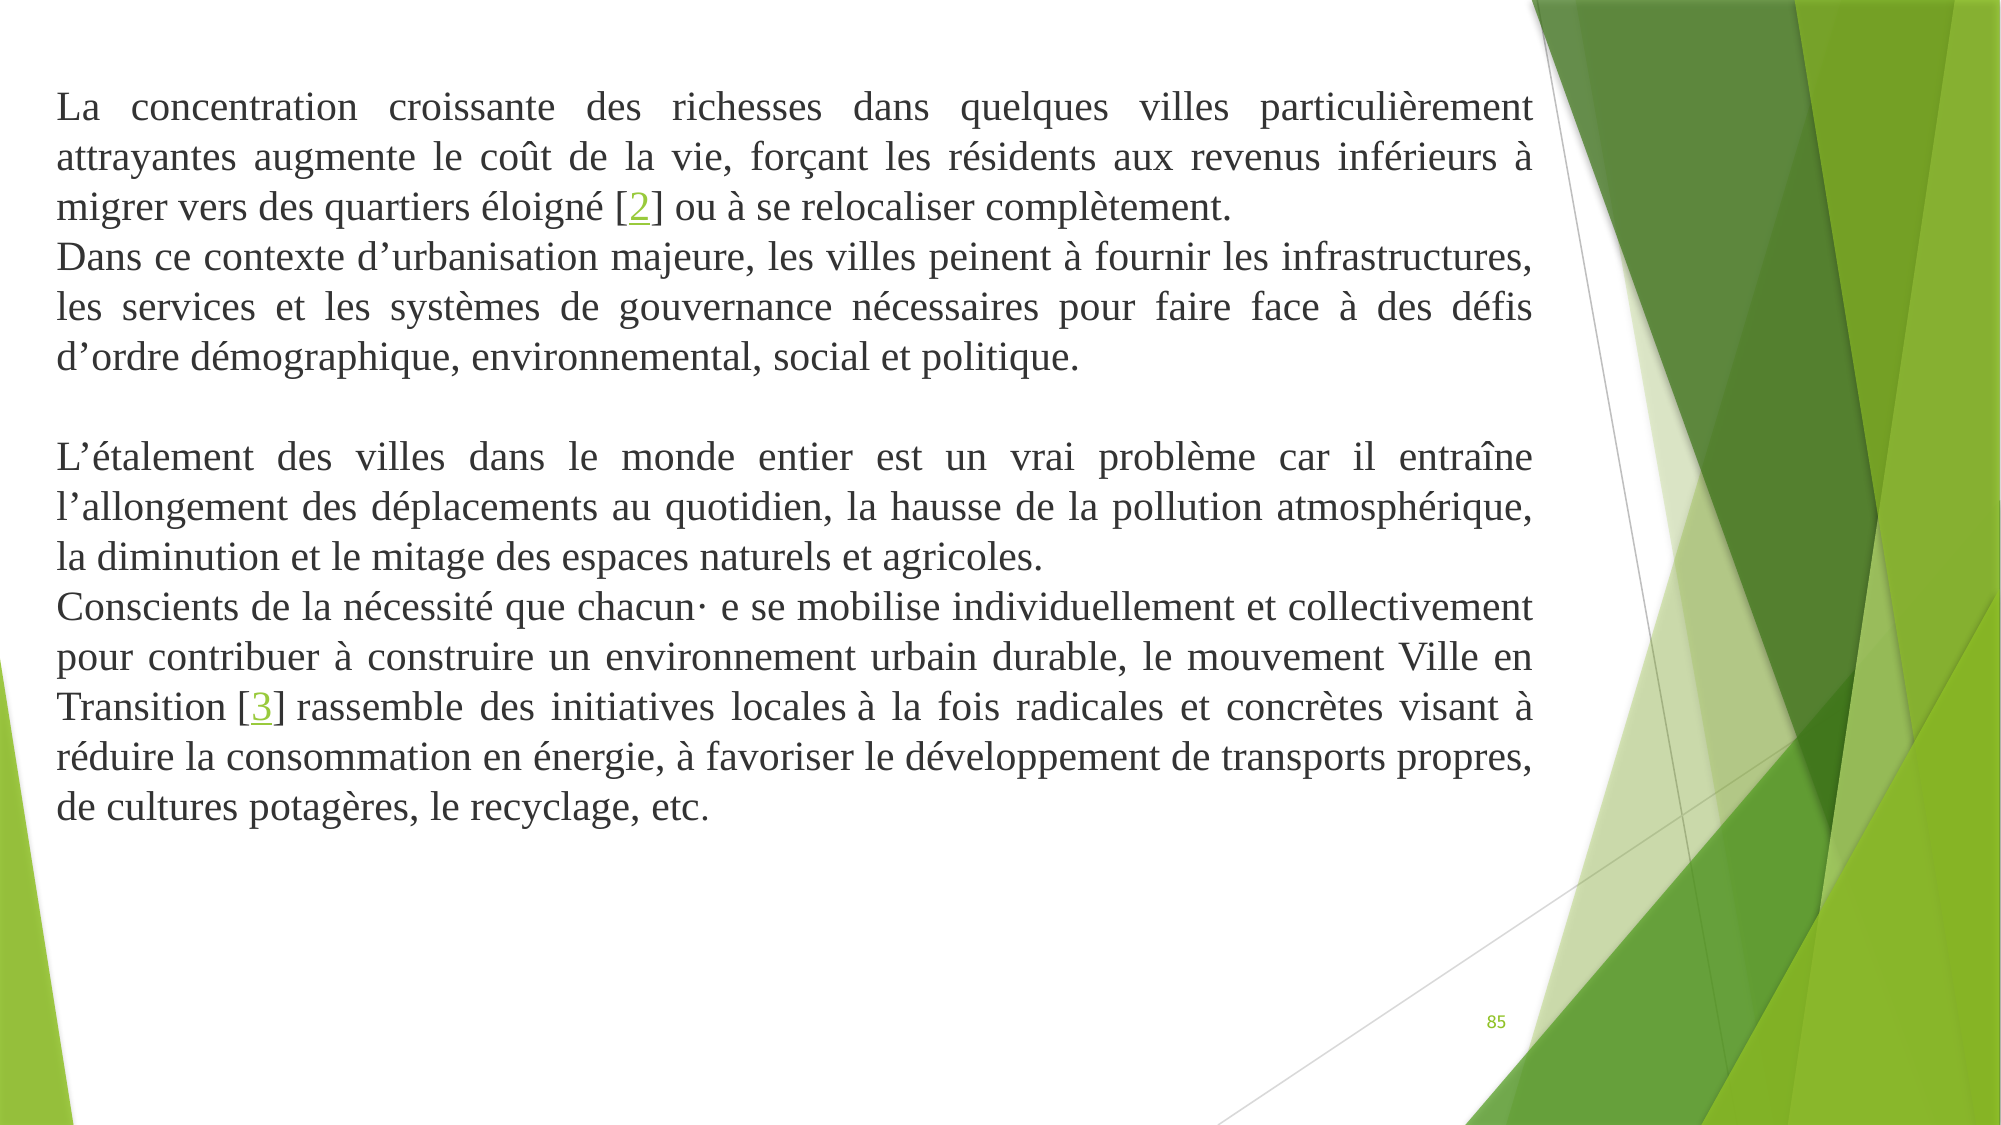

La concentration croissante des richesses dans quelques villes particulièrement attrayantes augmente le coût de la vie, forçant les résidents aux revenus inférieurs à migrer vers des quartiers éloigné [2] ou à se relocaliser complètement.
Dans ce contexte d’urbanisation majeure, les villes peinent à fournir les infrastructures, les services et les systèmes de gouvernance nécessaires pour faire face à des défis d’ordre démographique, environnemental, social et politique.

L’étalement des villes dans le monde entier est un vrai problème car il entraîne l’allongement des déplacements au quotidien, la hausse de la pollution atmosphérique, la diminution et le mitage des espaces naturels et agricoles.
Conscients de la nécessité que chacun· e se mobilise individuellement et collectivement pour contribuer à construire un environnement urbain durable, le mouvement Ville en Transition [3] rassemble des initiatives locales à la fois radicales et concrètes visant à réduire la consommation en énergie, à favoriser le développement de transports propres, de cultures potagères, le recyclage, etc.
85